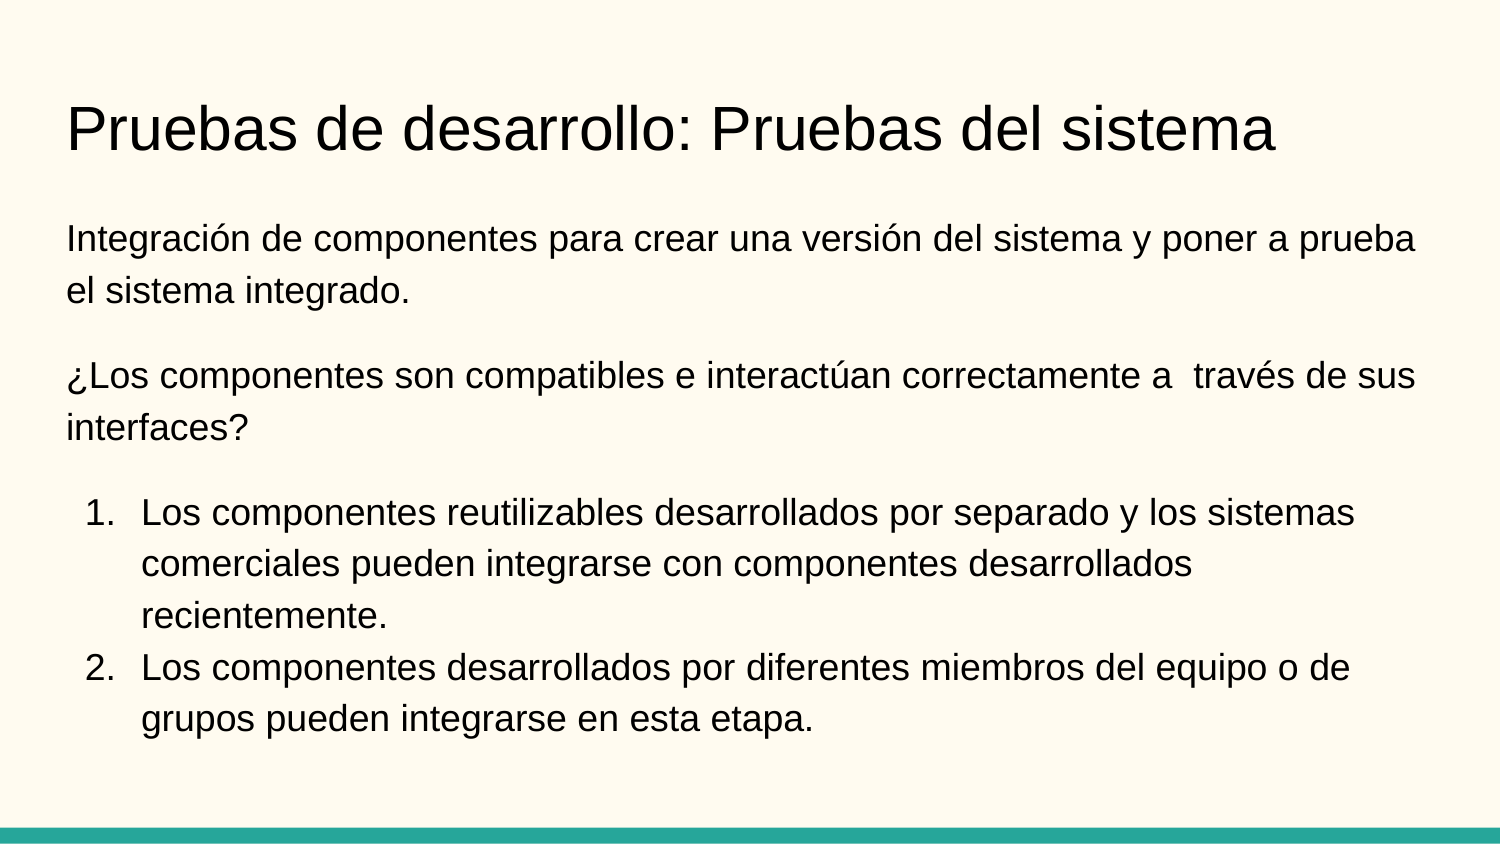

# Pruebas de desarrollo: Pruebas del sistema
Integración de componentes para crear una versión del sistema y poner a prueba el sistema integrado.
¿Los componentes son compatibles e interactúan correctamente a  través de sus interfaces?
Los componentes reutilizables desarrollados por separado y los sistemas comerciales pueden integrarse con componentes desarrollados recientemente.
Los componentes desarrollados por diferentes miembros del equipo o de grupos pueden integrarse en esta etapa.